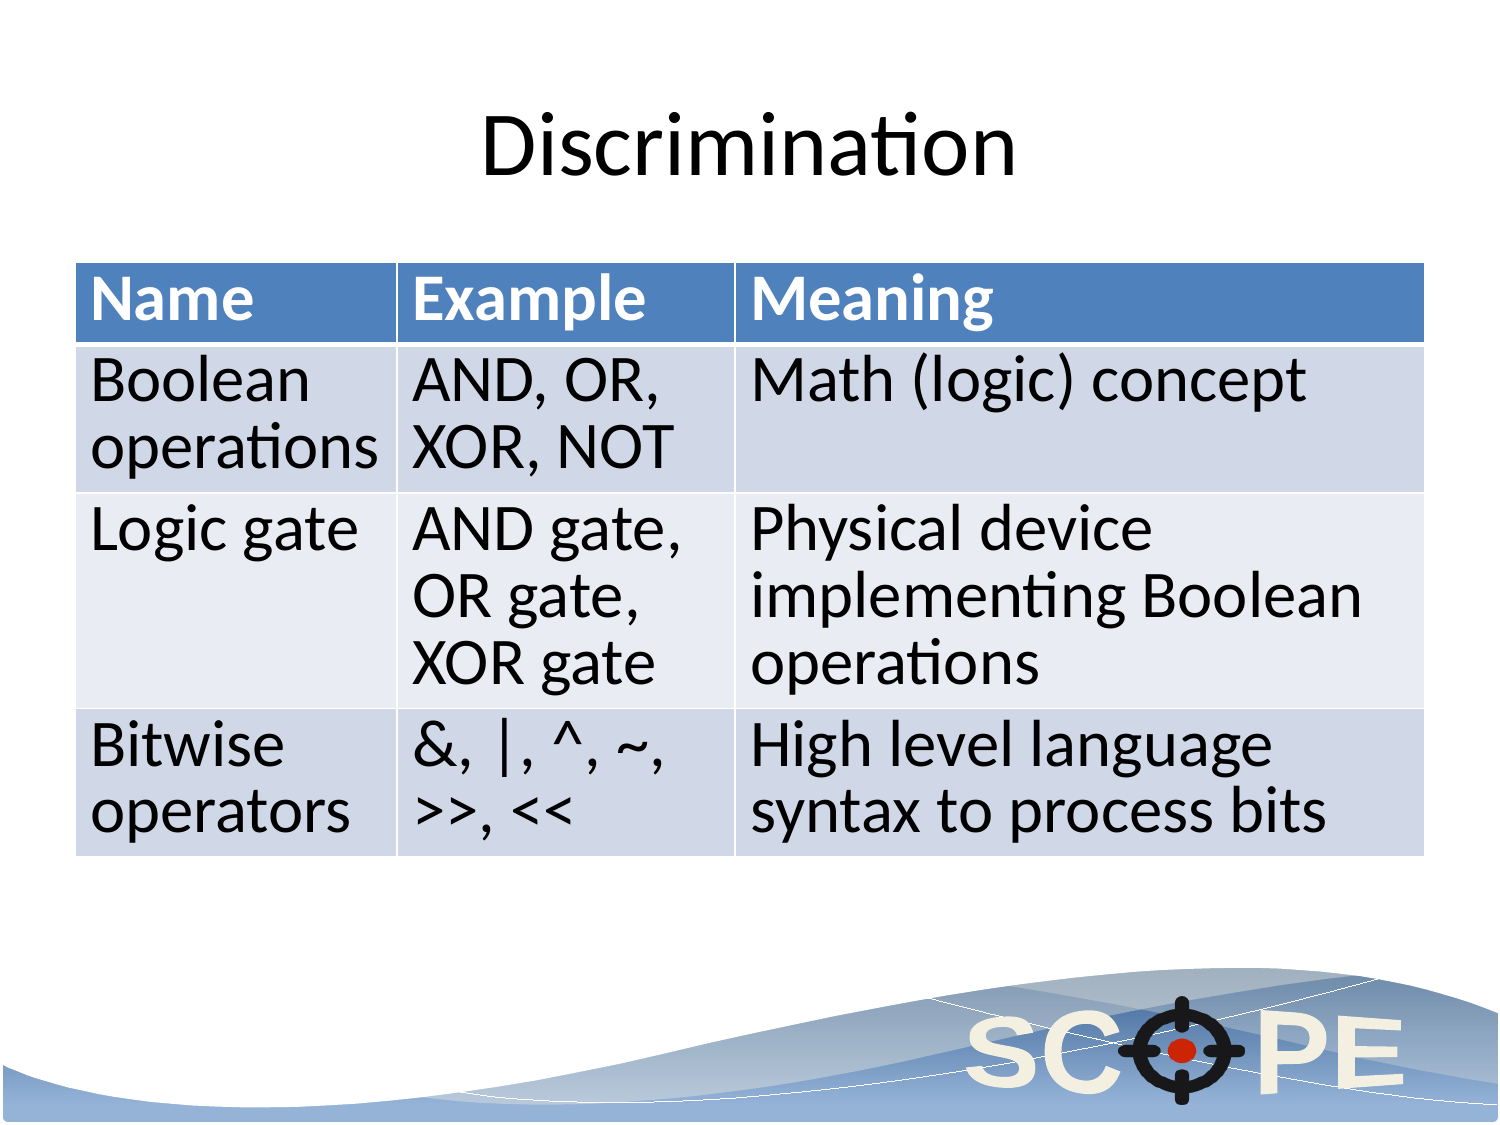

# Discrimination
| Name | Example | Meaning |
| --- | --- | --- |
| Boolean operations | AND, OR, XOR, NOT | Math (logic) concept |
| Logic gate | AND gate, OR gate, XOR gate | Physical device implementing Boolean operations |
| Bitwise operators | &, |, ^, ~, >>, << | High level language syntax to process bits |